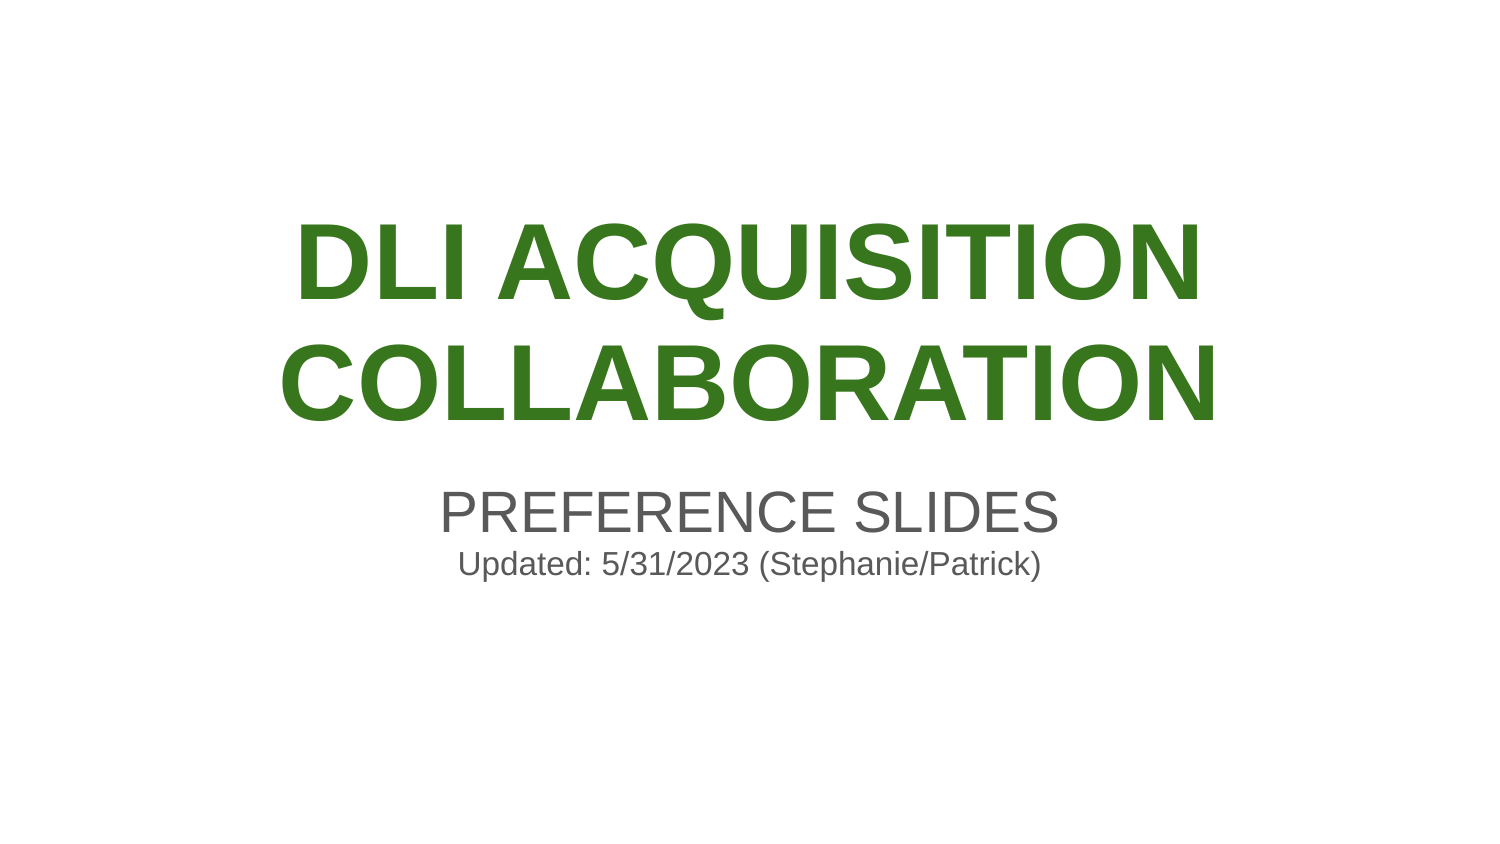

# DLI ACQUISITION COLLABORATION
PREFERENCE SLIDES
Updated: 5/31/2023 (Stephanie/Patrick)